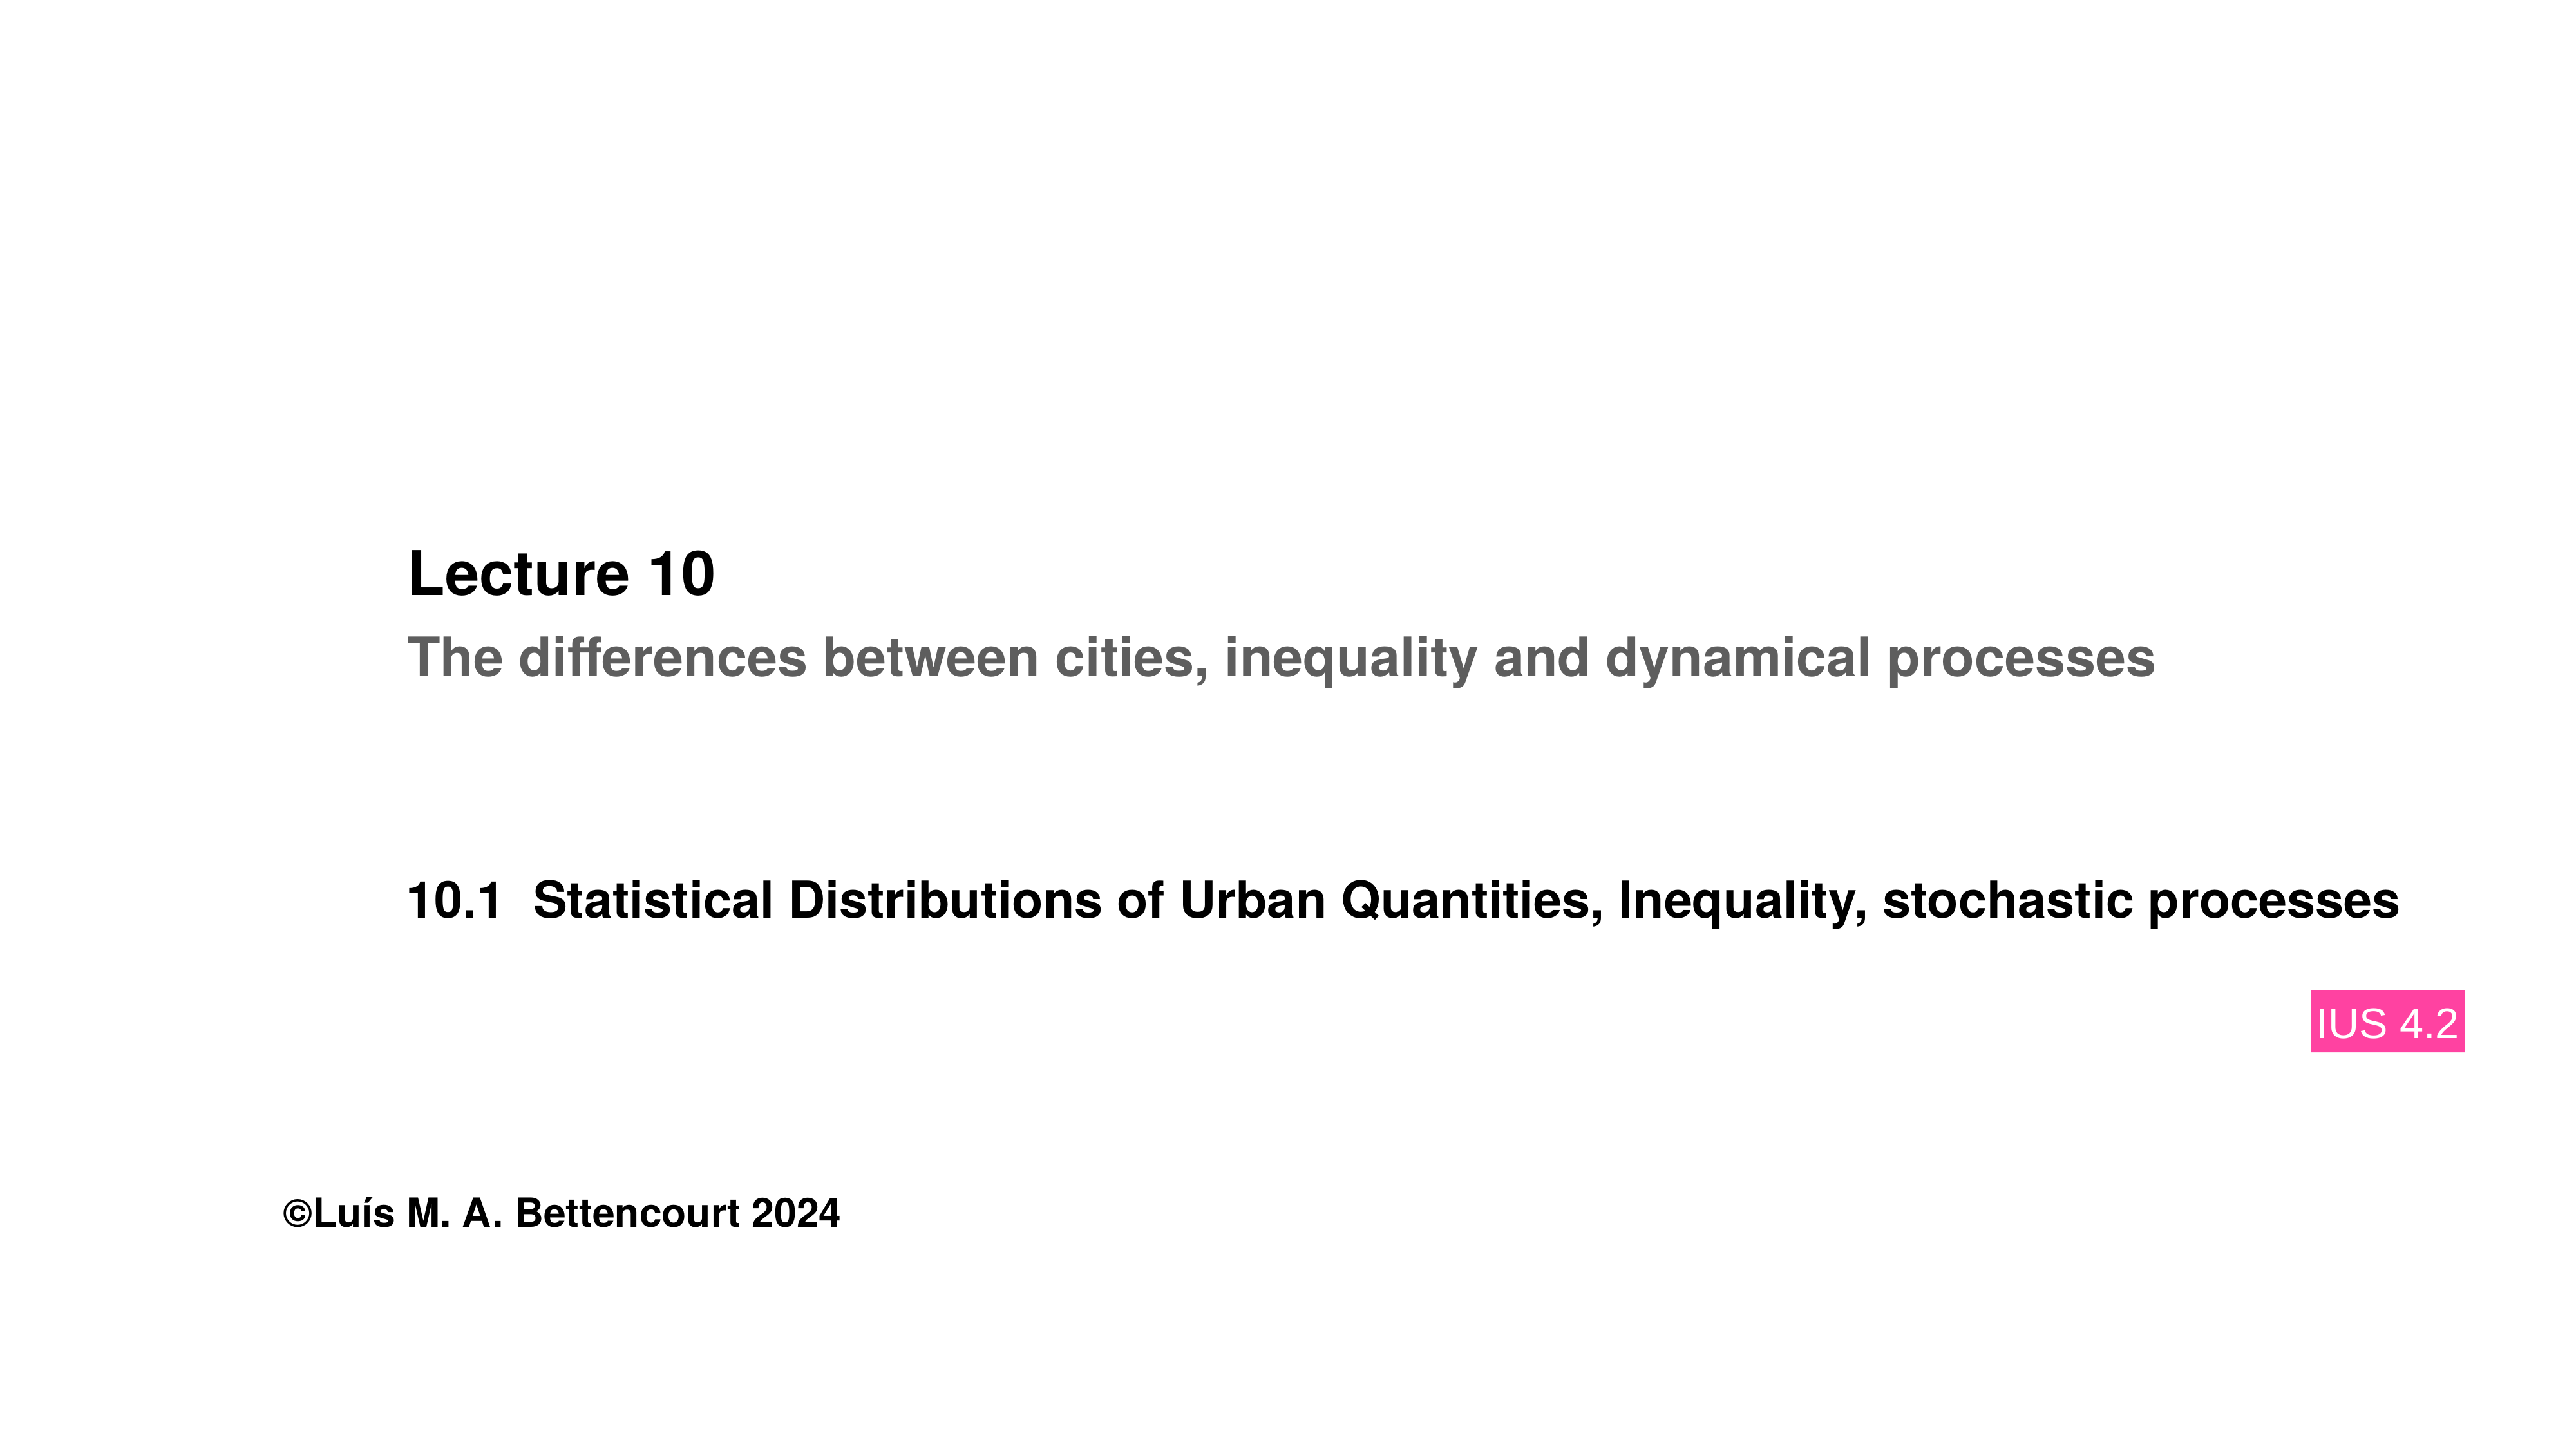

# Lecture 10
The differences between cities, inequality and dynamical processes
10.1  Statistical Distributions of Urban Quantities, Inequality, stochastic processes
IUS 4.2
©Luís M. A. Bettencourt 2024